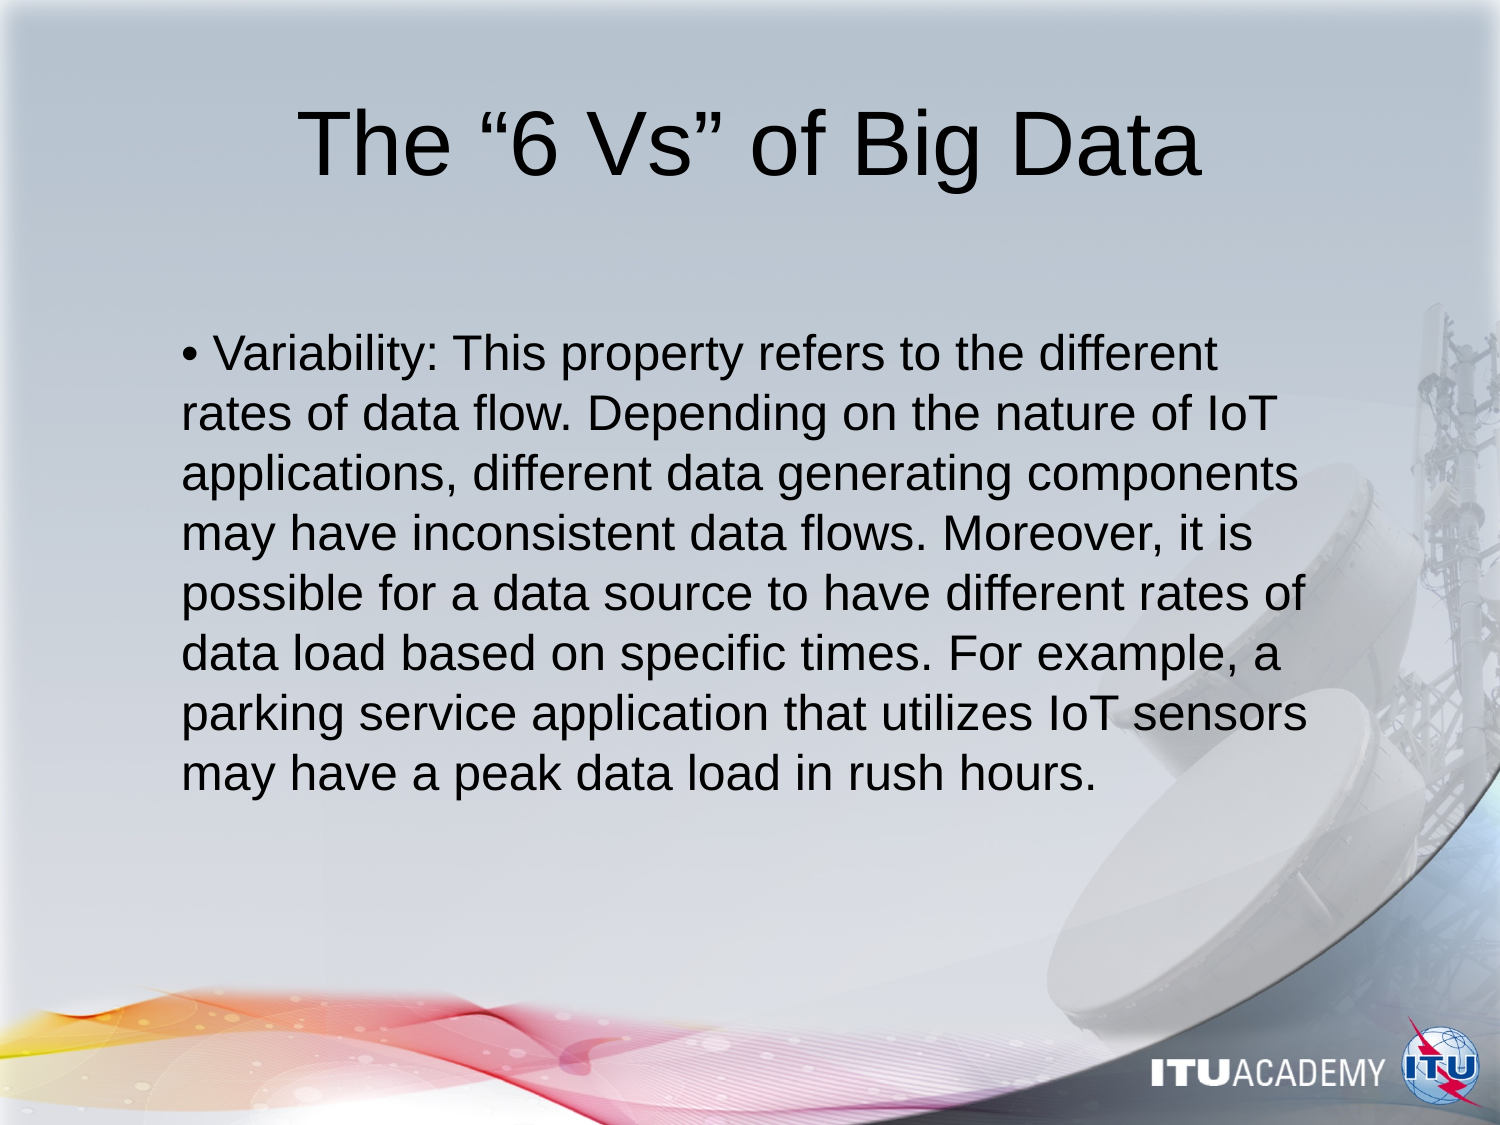

# The “6 Vs” of Big Data

• Variability: This property refers to the different rates of data flow. Depending on the nature of IoT applications, different data generating components may have inconsistent data flows. Moreover, it is possible for a data source to have different rates of data load based on specific times. For example, a parking service application that utilizes IoT sensors may have a peak data load in rush hours.